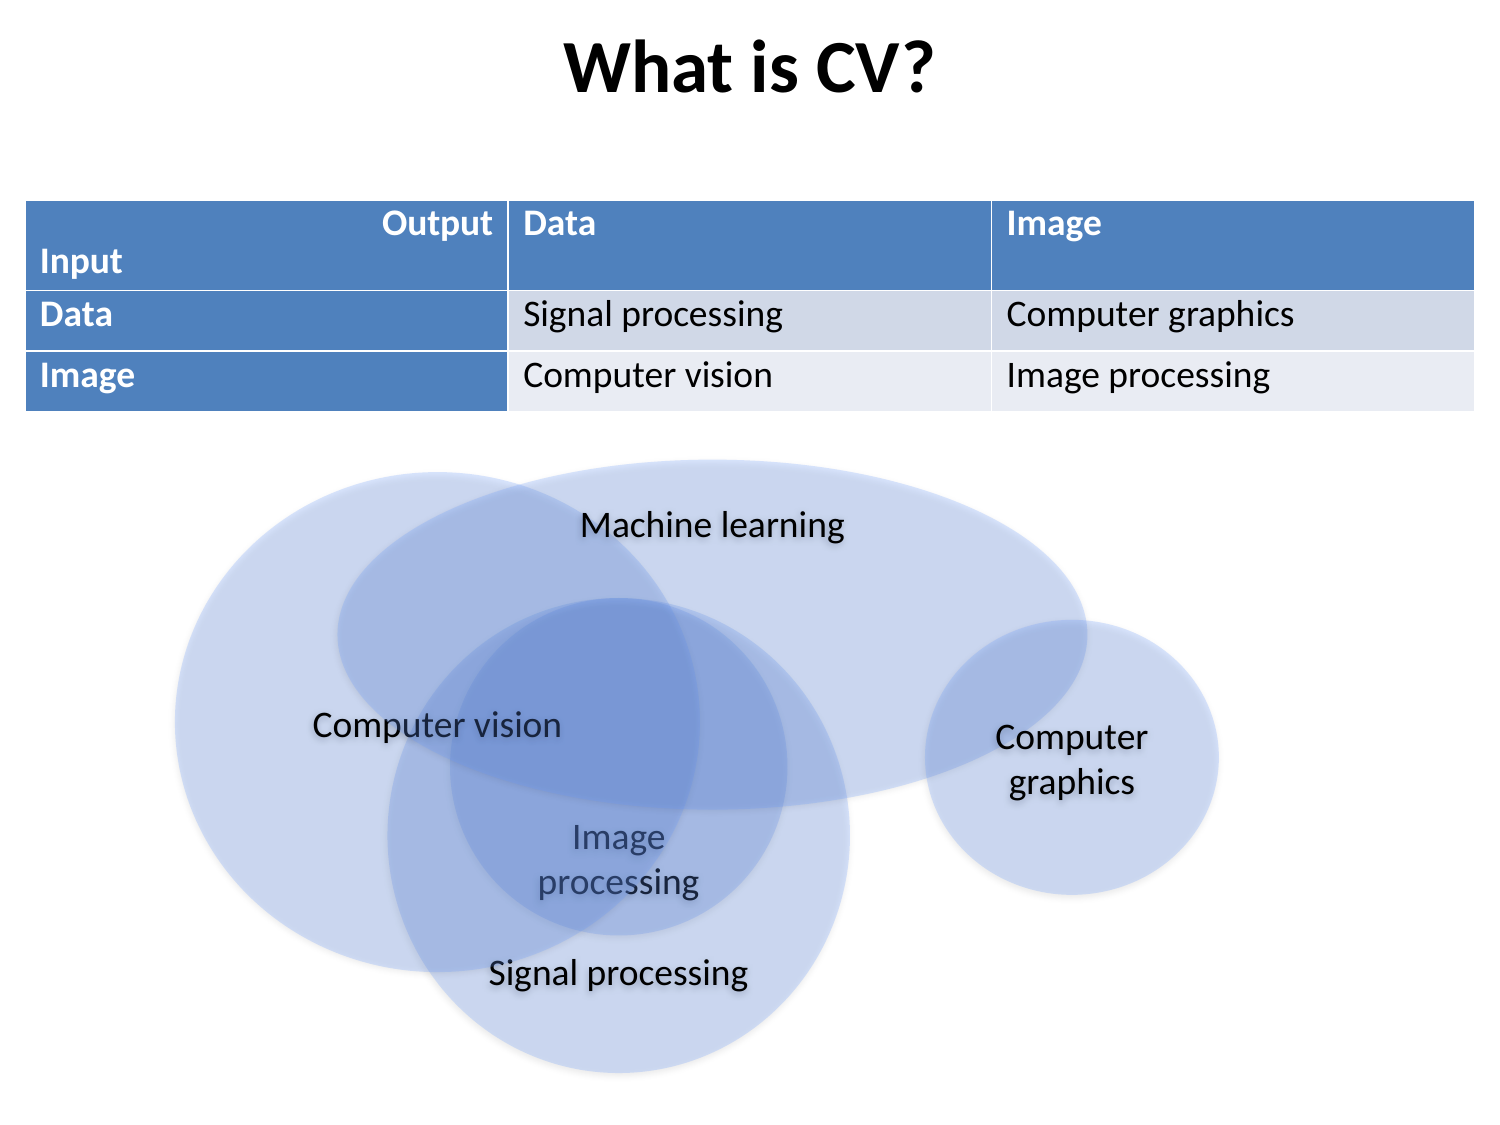

# What is CV?
| Output Input | Data | Image |
| --- | --- | --- |
| Data | Signal processing | Computer graphics |
| Image | Computer vision | Image processing |
Machine learning

Computer vision

Signal processing

Image processing
Computer graphics